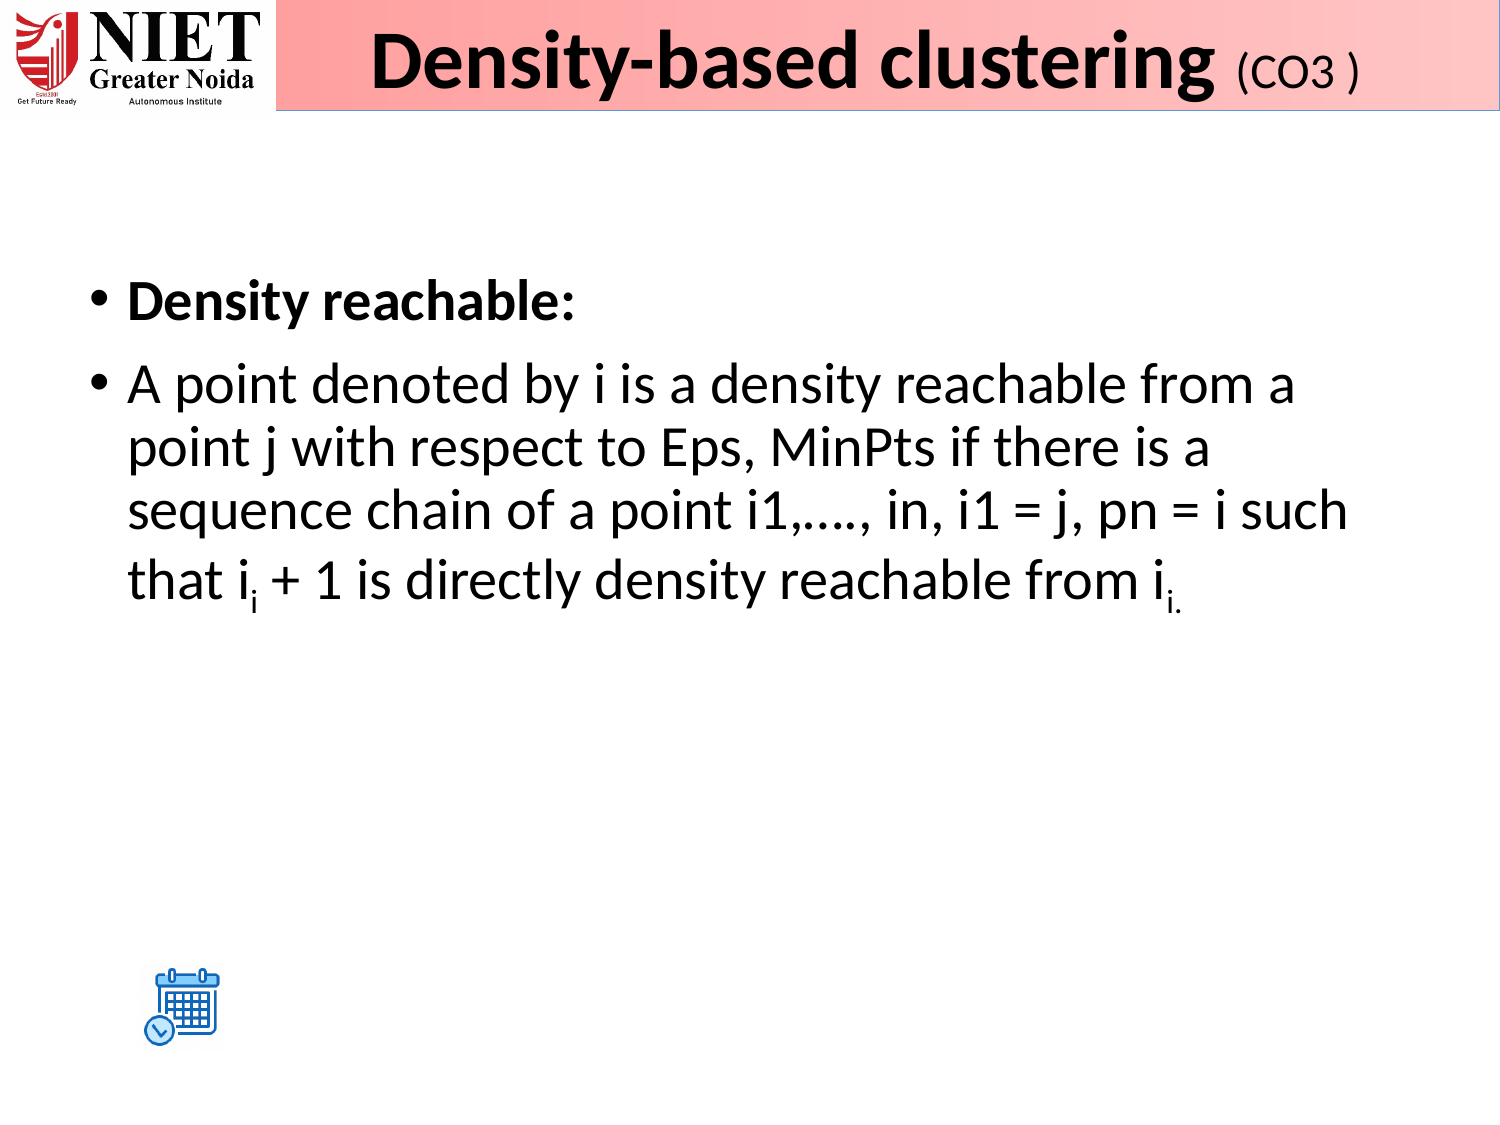

01/07/24
Unit 3
73
Density-based clustering (CO3 )
Density reachable:
A point denoted by i is a density reachable from a point j with respect to Eps, MinPts if there is a sequence chain of a point i1,…., in, i1 = j, pn = i such that ii + 1 is directly density reachable from ii.